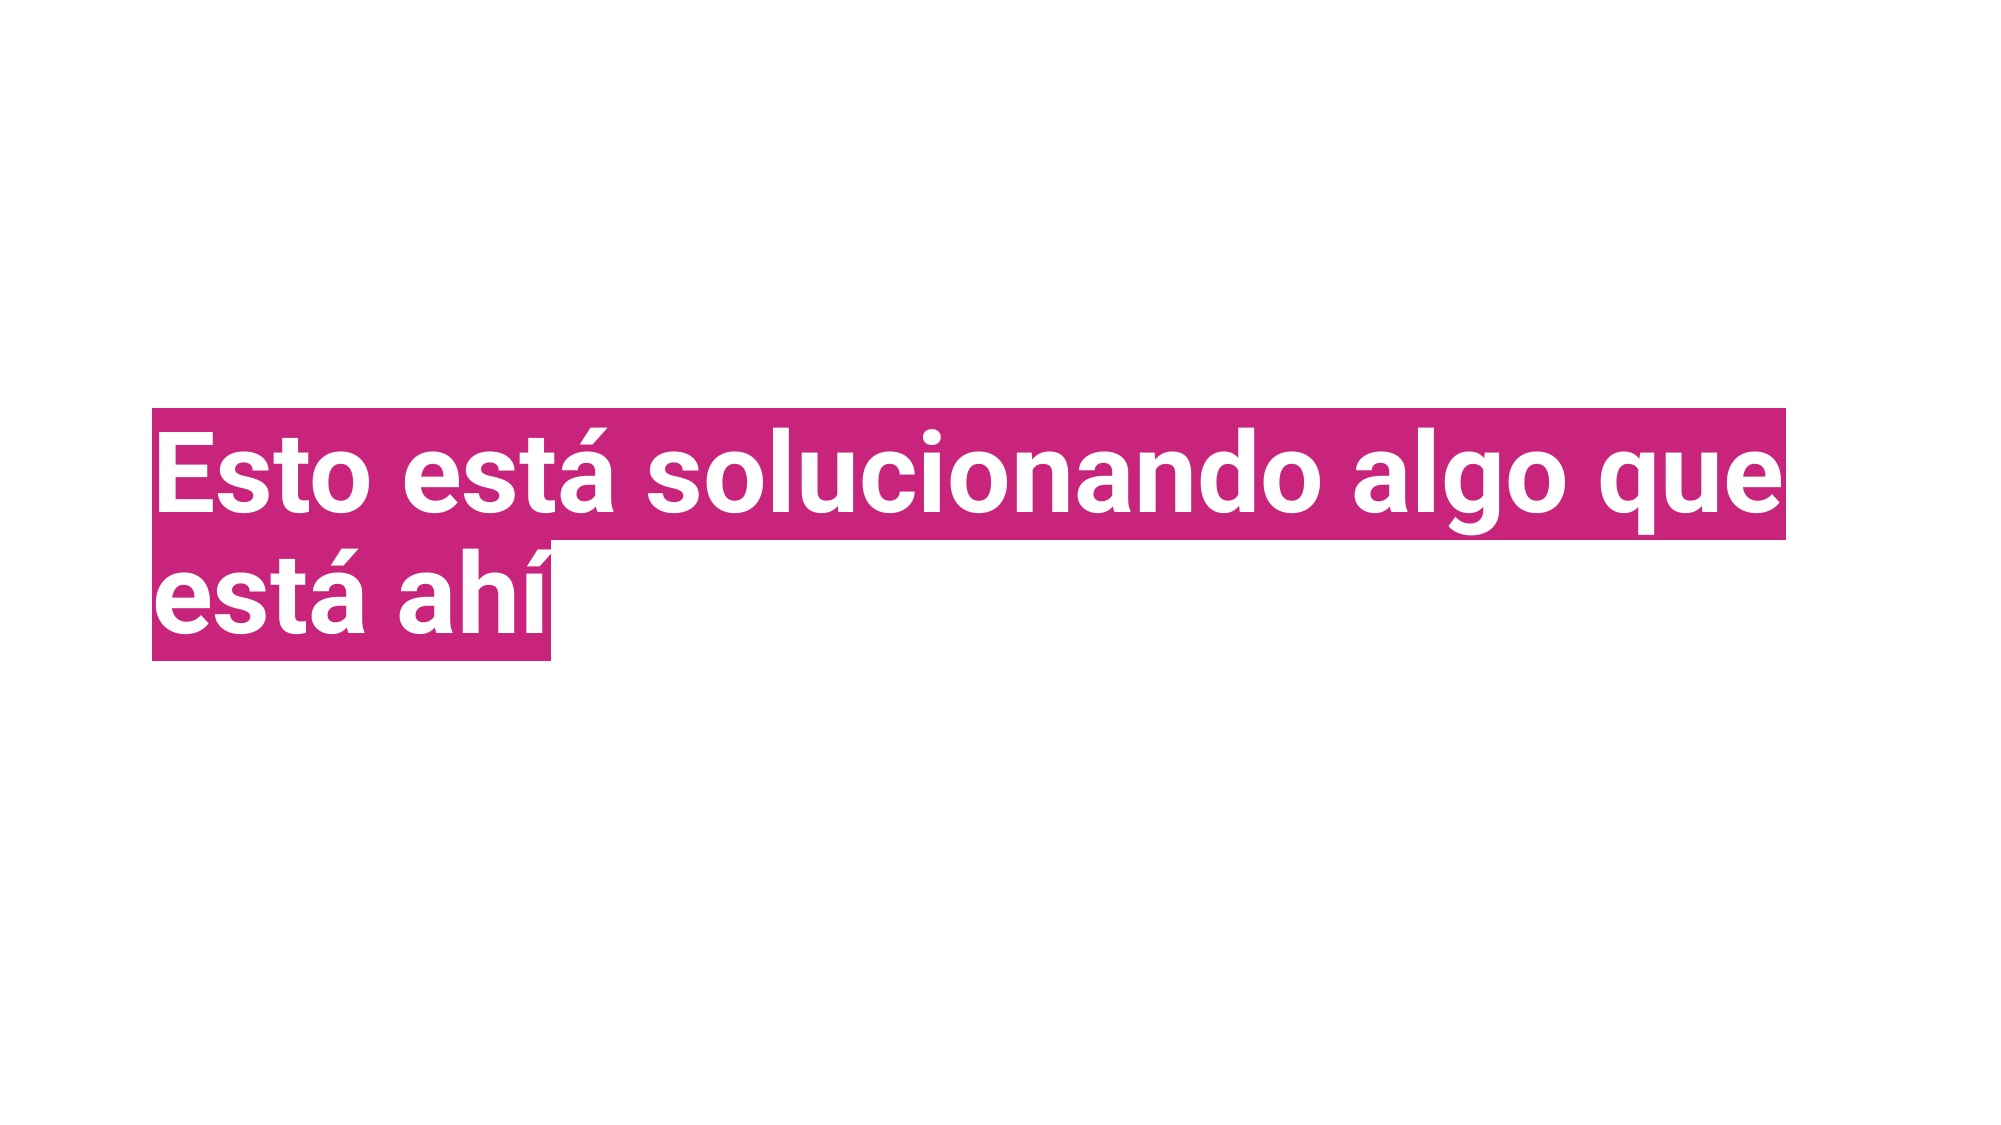

Esto está solucionando algo que está ahí